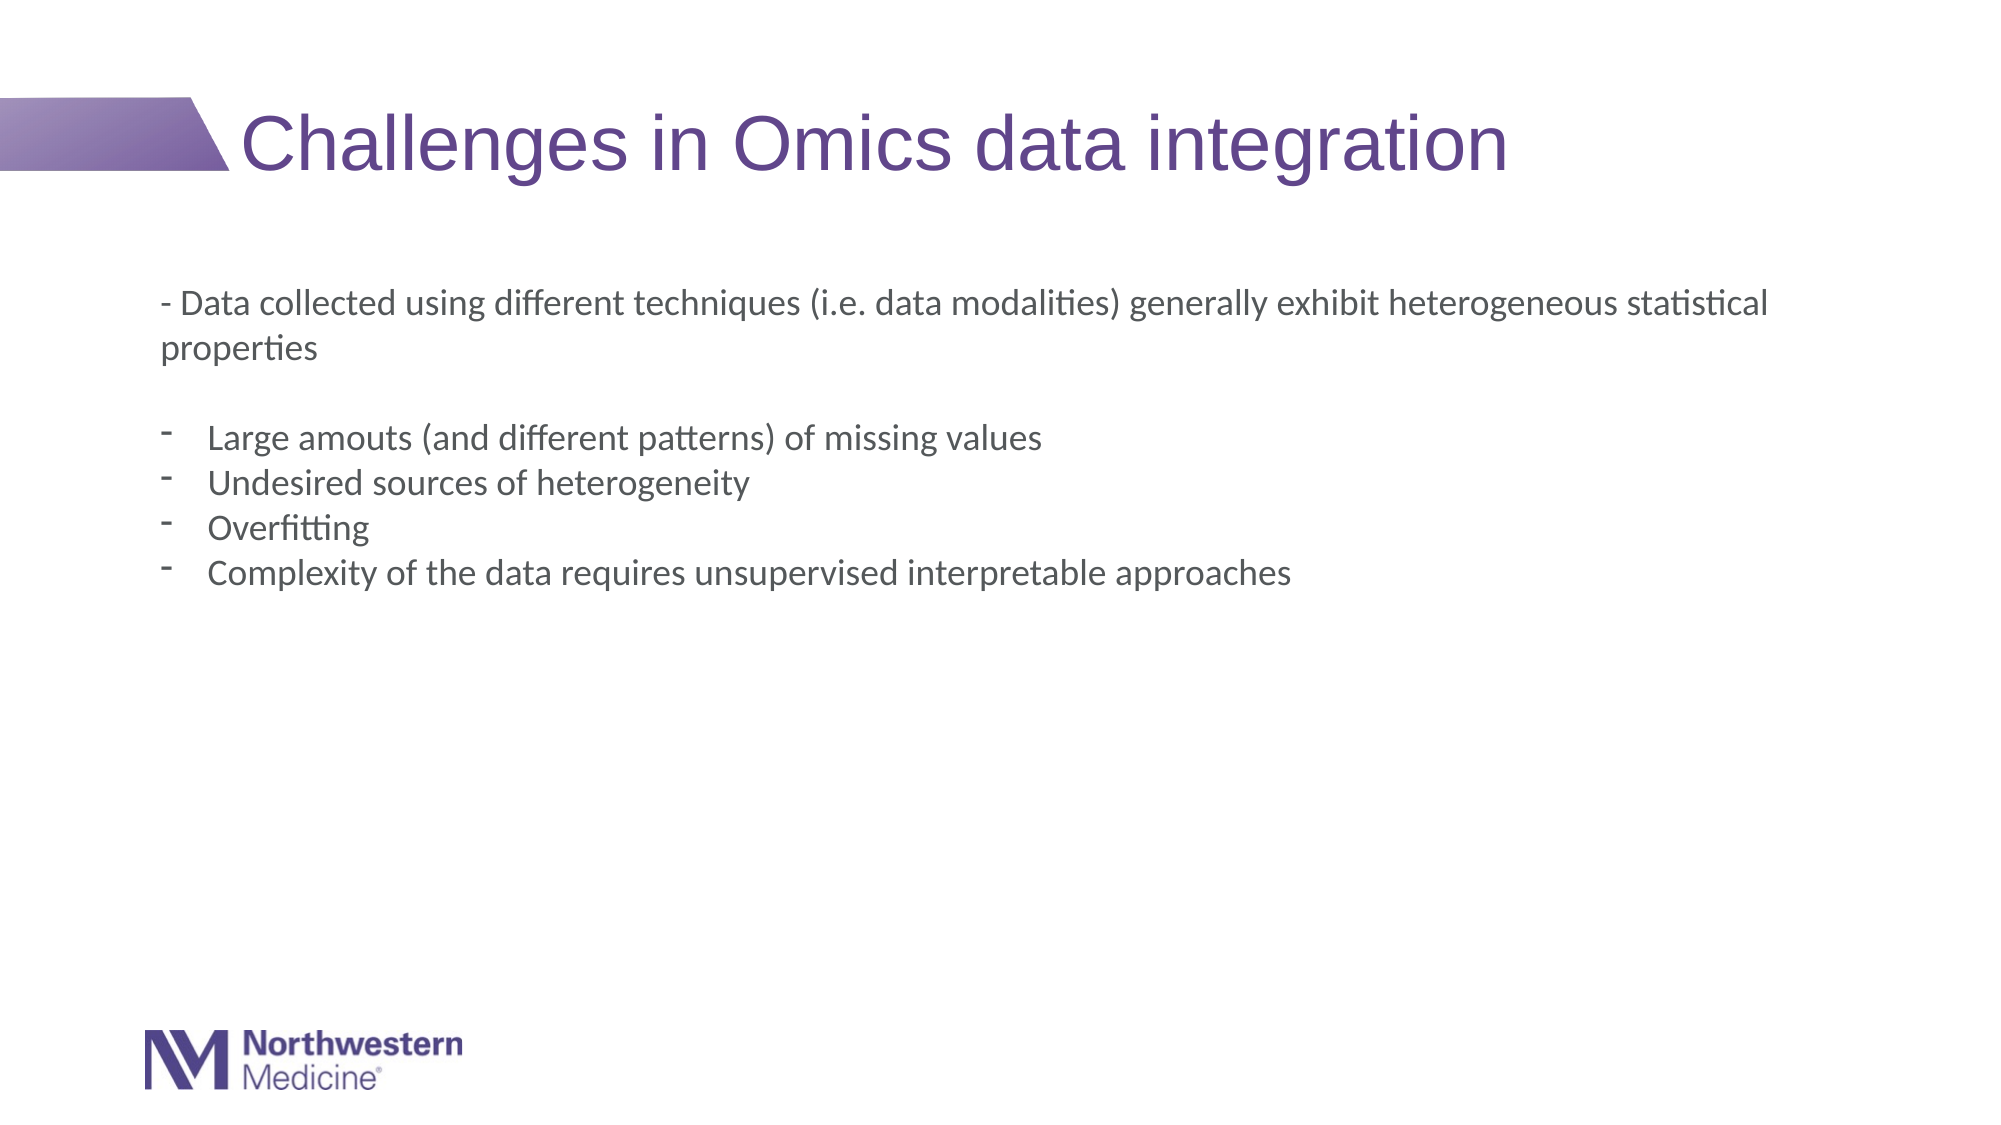

# Challenges in Omics data integration
- Data collected using different techniques (i.e. data modalities) generally exhibit heterogeneous statistical properties

Large amouts (and different patterns) of missing values
Undesired sources of heterogeneity
Overfitting
Complexity of the data requires unsupervised interpretable approaches